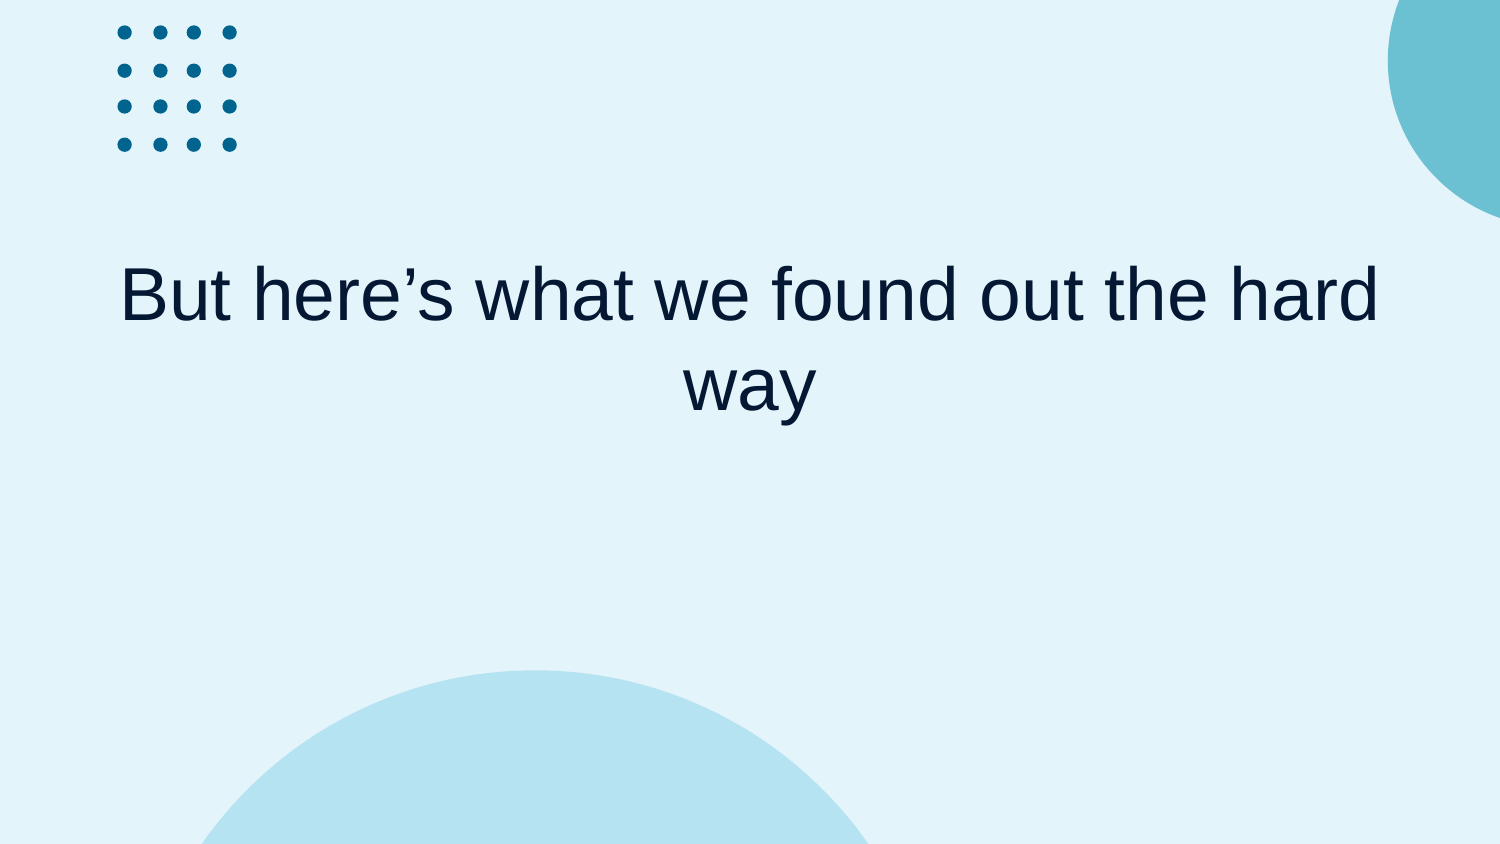

# But here’s what we found out the hard way